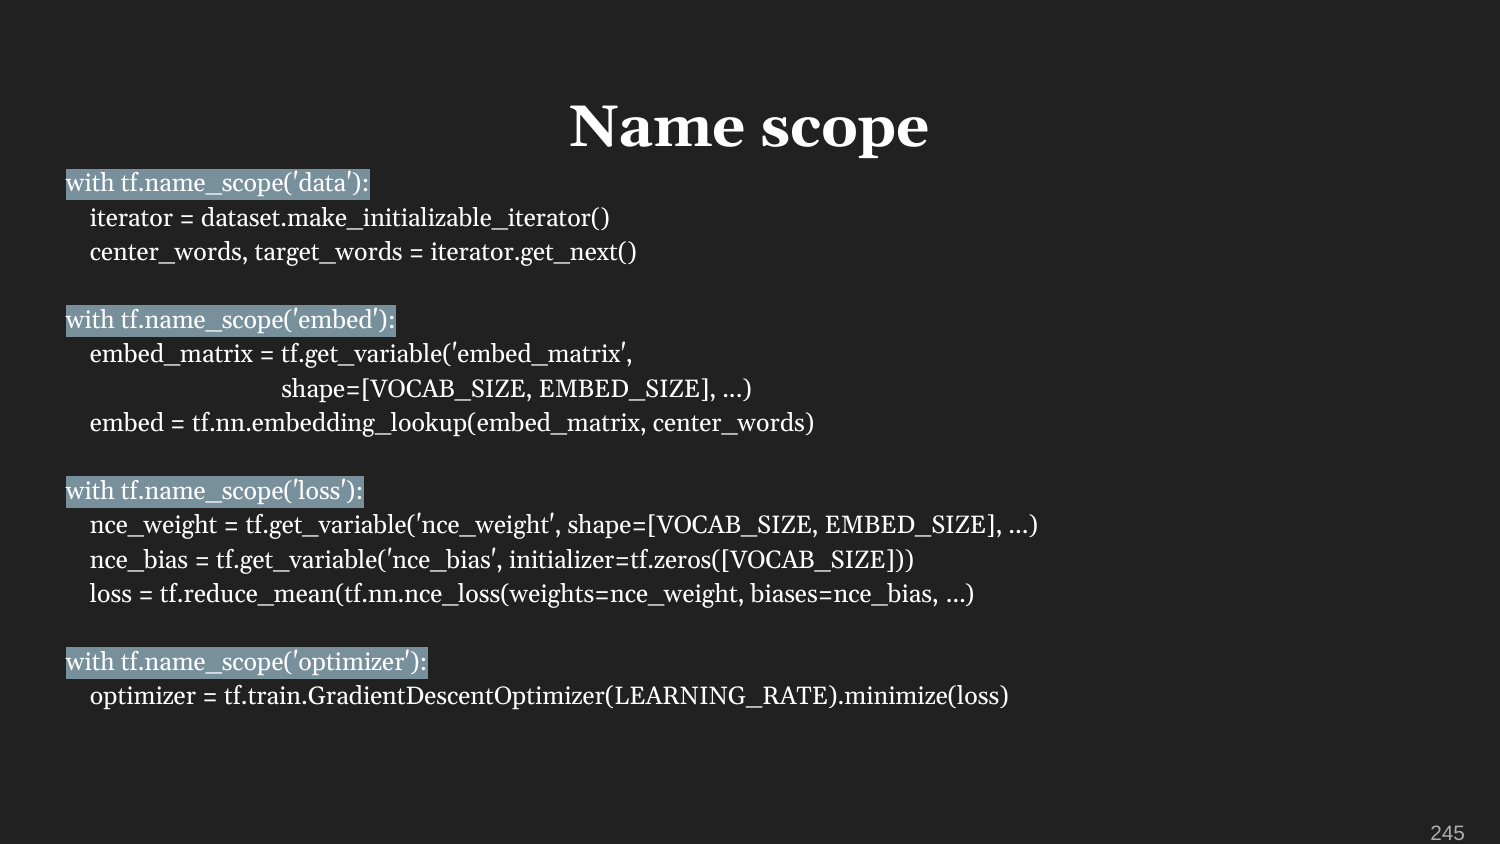

# Name scope
with tf.name_scope('data'):
    iterator = dataset.make_initializable_iterator()
    center_words, target_words = iterator.get_next()
with tf.name_scope('embed'):
    embed_matrix = tf.get_variable('embed_matrix',
                                    shape=[VOCAB_SIZE, EMBED_SIZE], ...)
    embed = tf.nn.embedding_lookup(embed_matrix, center_words)
with tf.name_scope('loss'):
    nce_weight = tf.get_variable('nce_weight', shape=[VOCAB_SIZE, EMBED_SIZE], ...)
    nce_bias = tf.get_variable('nce_bias', initializer=tf.zeros([VOCAB_SIZE]))
    loss = tf.reduce_mean(tf.nn.nce_loss(weights=nce_weight, biases=nce_bias, …)
with tf.name_scope('optimizer'):
    optimizer = tf.train.GradientDescentOptimizer(LEARNING_RATE).minimize(loss)

245